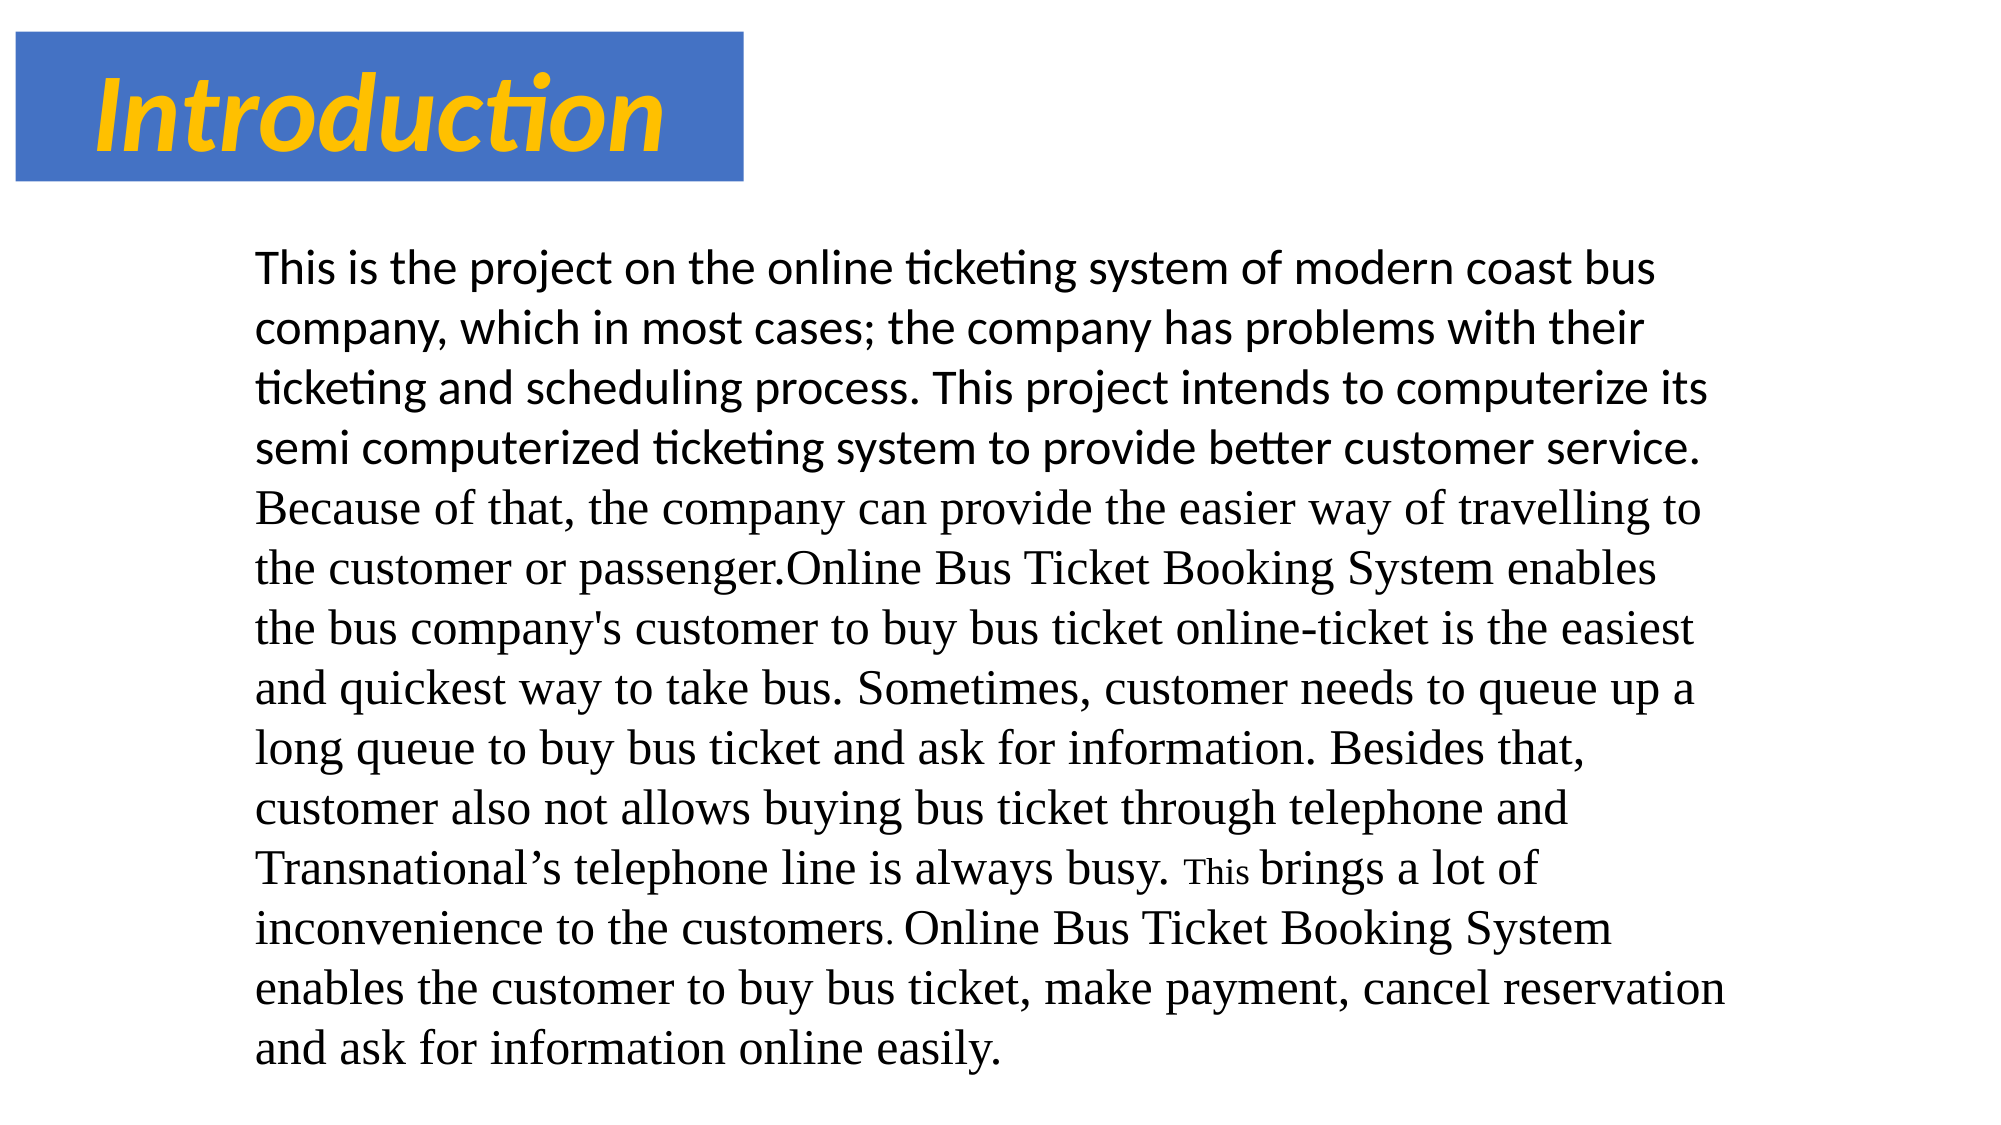

Introduction
This is the project on the online ticketing system of modern coast bus company, which in most cases; the company has problems with their ticketing and scheduling process. This project intends to computerize its semi computerized ticketing system to provide better customer service. Because of that, the company can provide the easier way of travelling to the customer or passenger.Online Bus Ticket Booking System enables the bus company's customer to buy bus ticket online-ticket is the easiest and quickest way to take bus. Sometimes, customer needs to queue up a long queue to buy bus ticket and ask for information. Besides that, customer also not allows buying bus ticket through telephone and Transnational’s telephone line is always busy. This brings a lot of inconvenience to the customers. Online Bus Ticket Booking System enables the customer to buy bus ticket, make payment, cancel reservation and ask for information online easily.